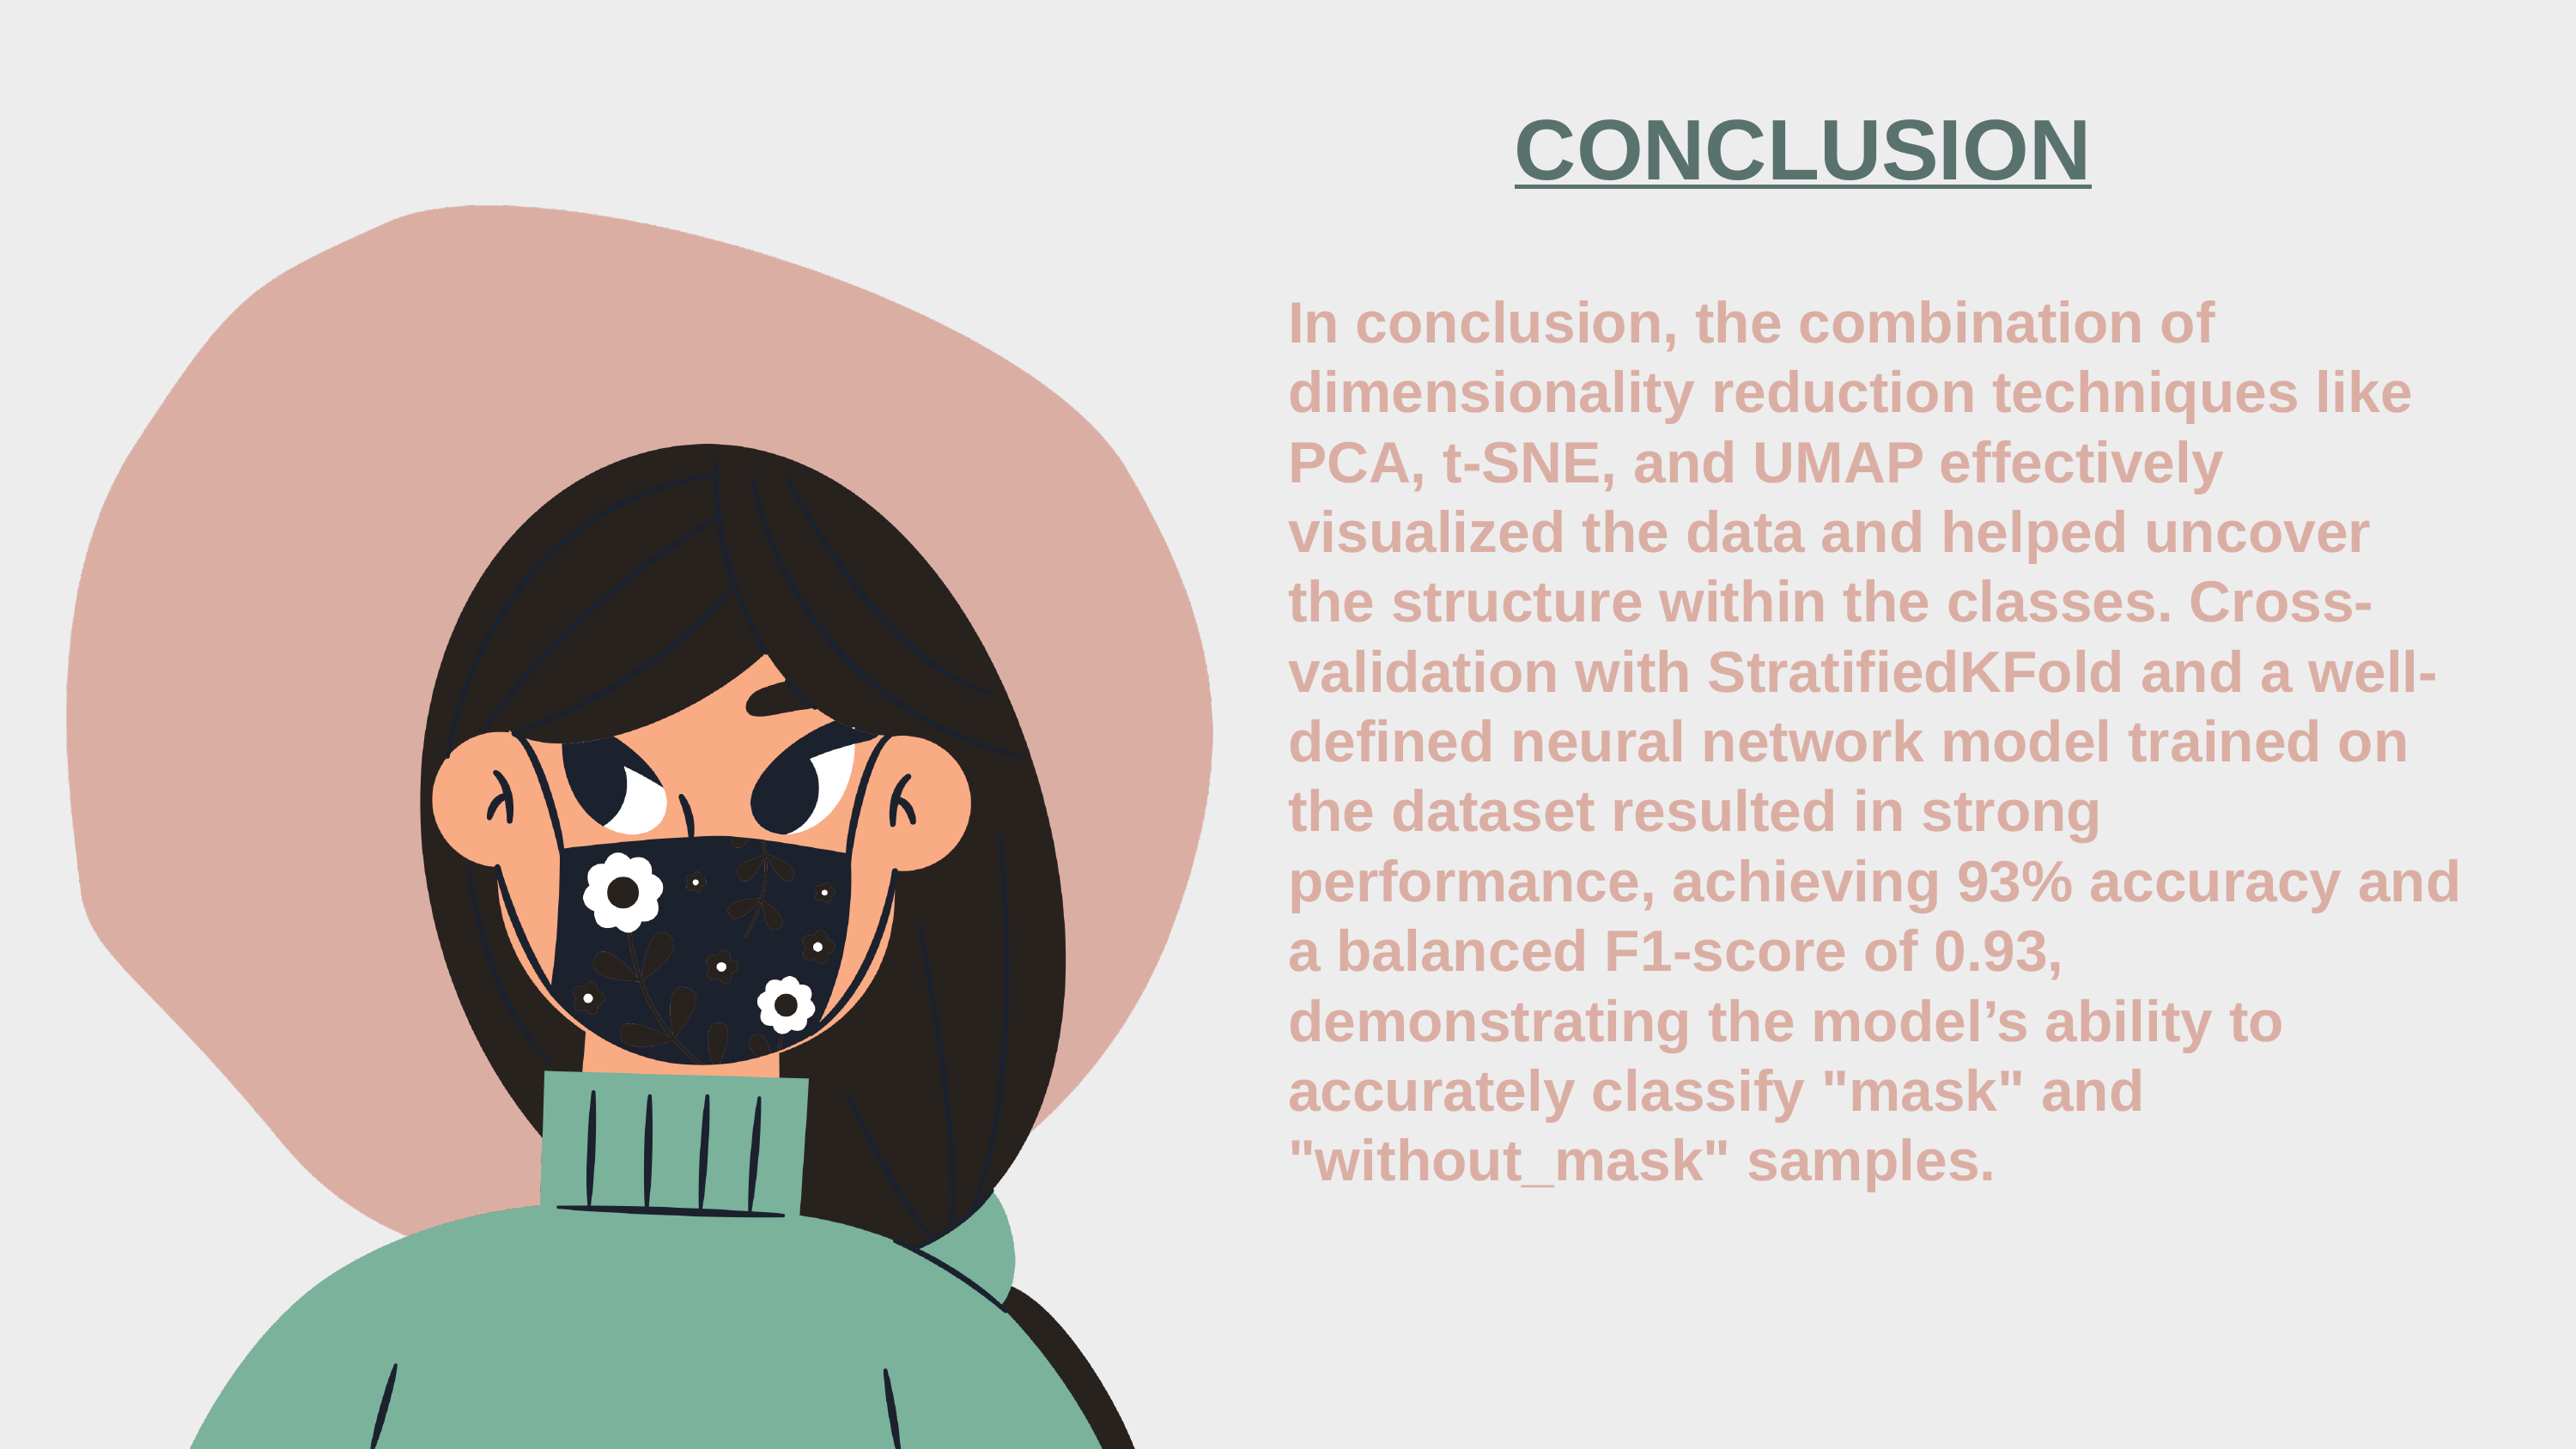

CONCLUSION

In conclusion, the combination of dimensionality reduction techniques like PCA, t-SNE, and UMAP effectively visualized the data and helped uncover the structure within the classes. Cross-validation with StratifiedKFold and a well-defined neural network model trained on the dataset resulted in strong performance, achieving 93% accuracy and a balanced F1-score of 0.93, demonstrating the model’s ability to accurately classify "mask" and "without_mask" samples.